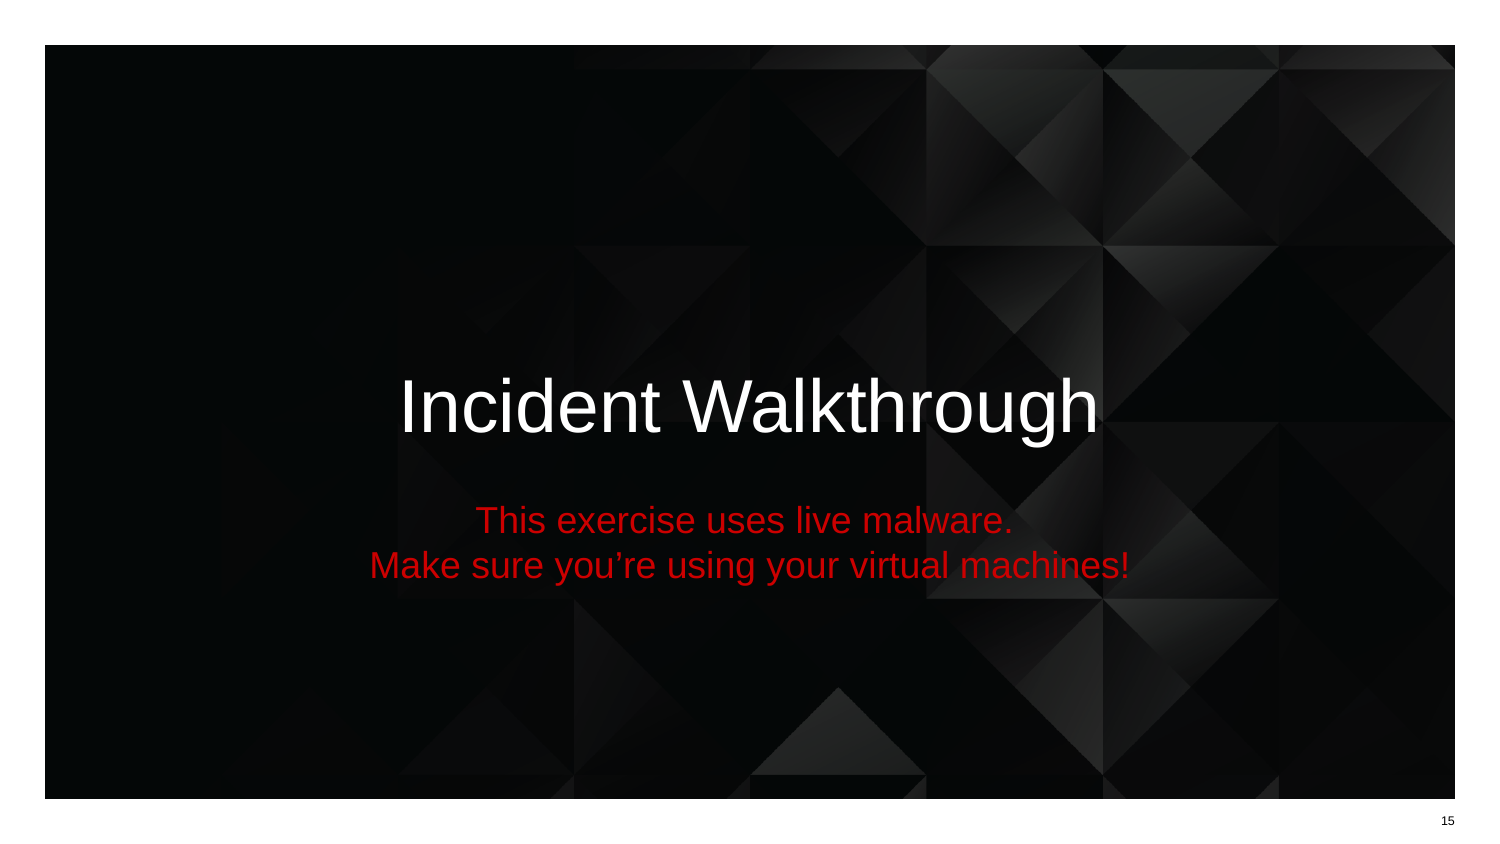

# Incident Walkthrough
This exercise uses live malware.
Make sure you’re using your virtual machines!
15

15